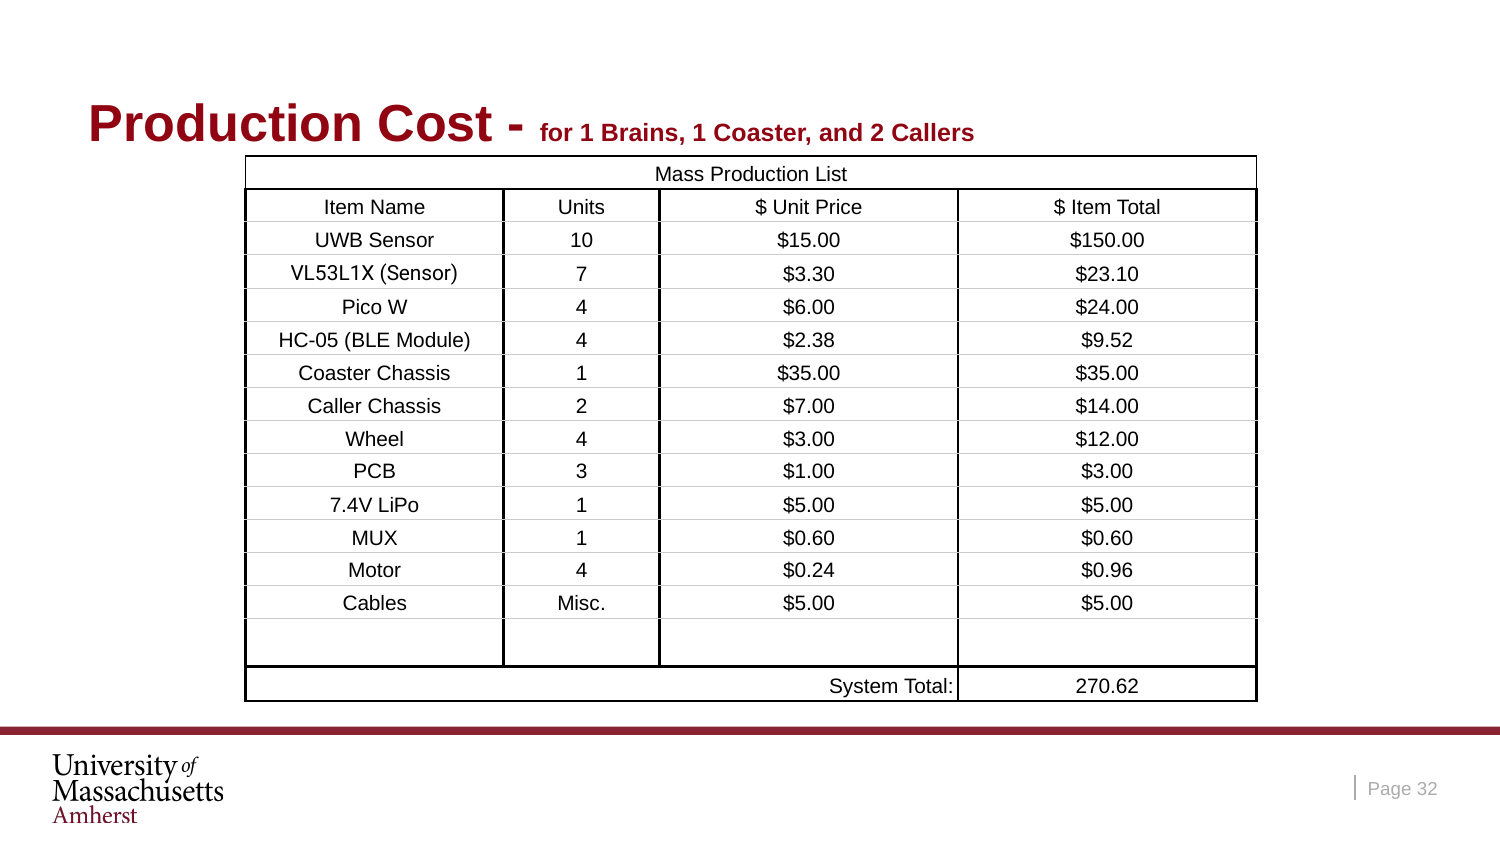

# Production Cost - for 1 Brains, 1 Coaster, and 2 Callers

| Mass Production List |  |  |  |
| --- | --- | --- | --- |
| Item Name | Units | $ Unit Price | $ Item Total |
| UWB Sensor | 10 | $15.00 | $150.00 |
| VL53L1X (Sensor) | 7 | $3.30 | $23.10 |
| Pico W | 4 | $6.00 | $24.00 |
| HC-05 (BLE Module) | 4 | $2.38 | $9.52 |
| Coaster Chassis | 1 | $35.00 | $35.00 |
| Caller Chassis | 2 | $7.00 | $14.00 |
| Wheel | 4 | $3.00 | $12.00 |
| PCB | 3 | $1.00 | $3.00 |
| 7.4V LiPo | 1 | $5.00 | $5.00 |
| MUX | 1 | $0.60 | $0.60 |
| Motor | 4 | $0.24 | $0.96 |
| Cables | Misc. | $5.00 | $5.00 |
|  |  |  |  |
| System Total: |  |  | 270.62 |

Page 32